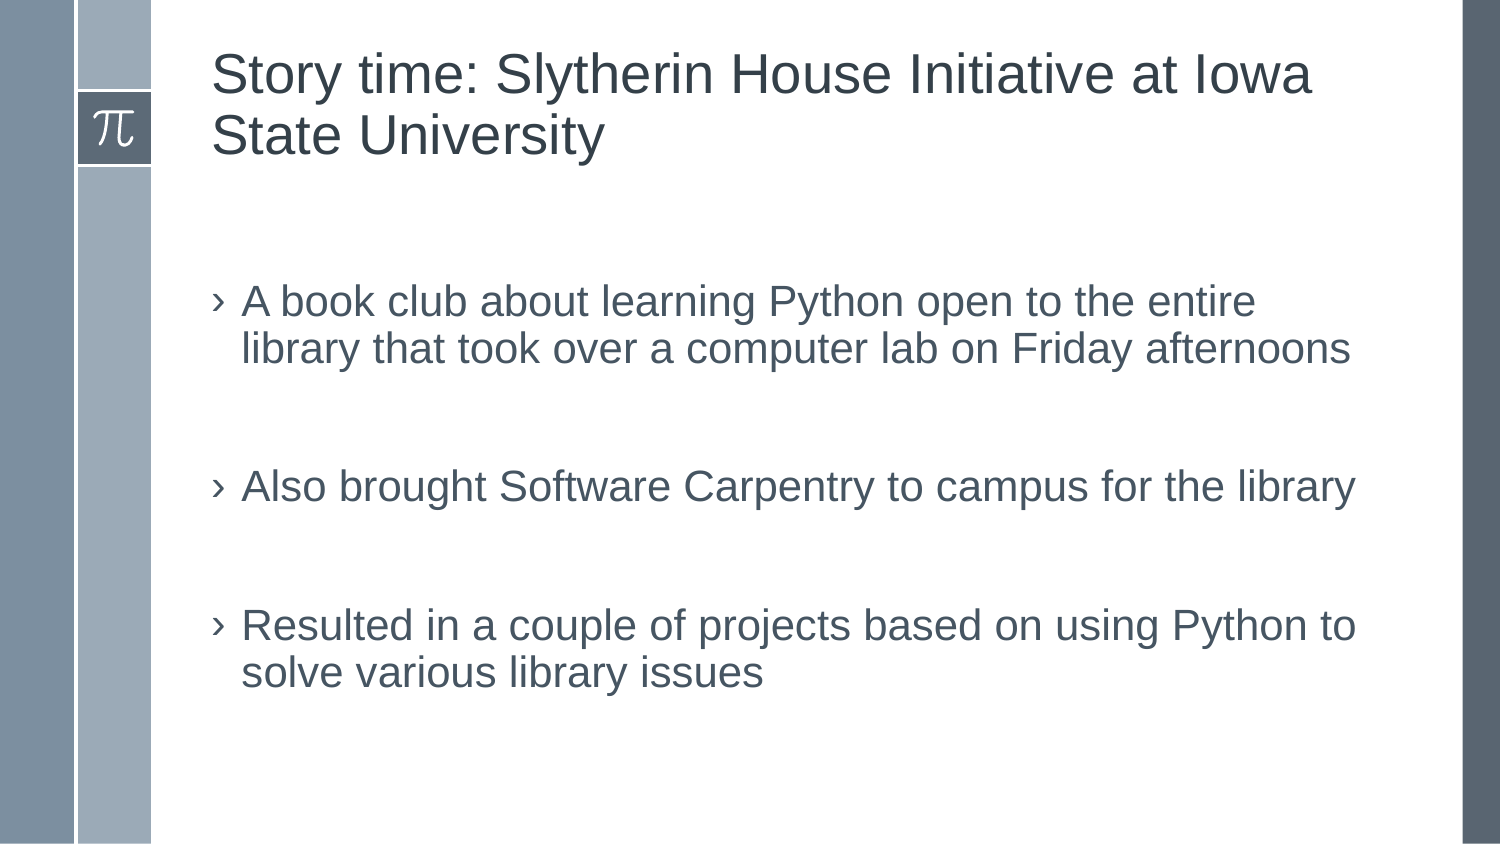

# Story time: Slytherin House Initiative at Iowa State University

A book club about learning Python open to the entire library that took over a computer lab on Friday afternoons

Also brought Software Carpentry to campus for the library

Resulted in a couple of projects based on using Python to solve various library issues